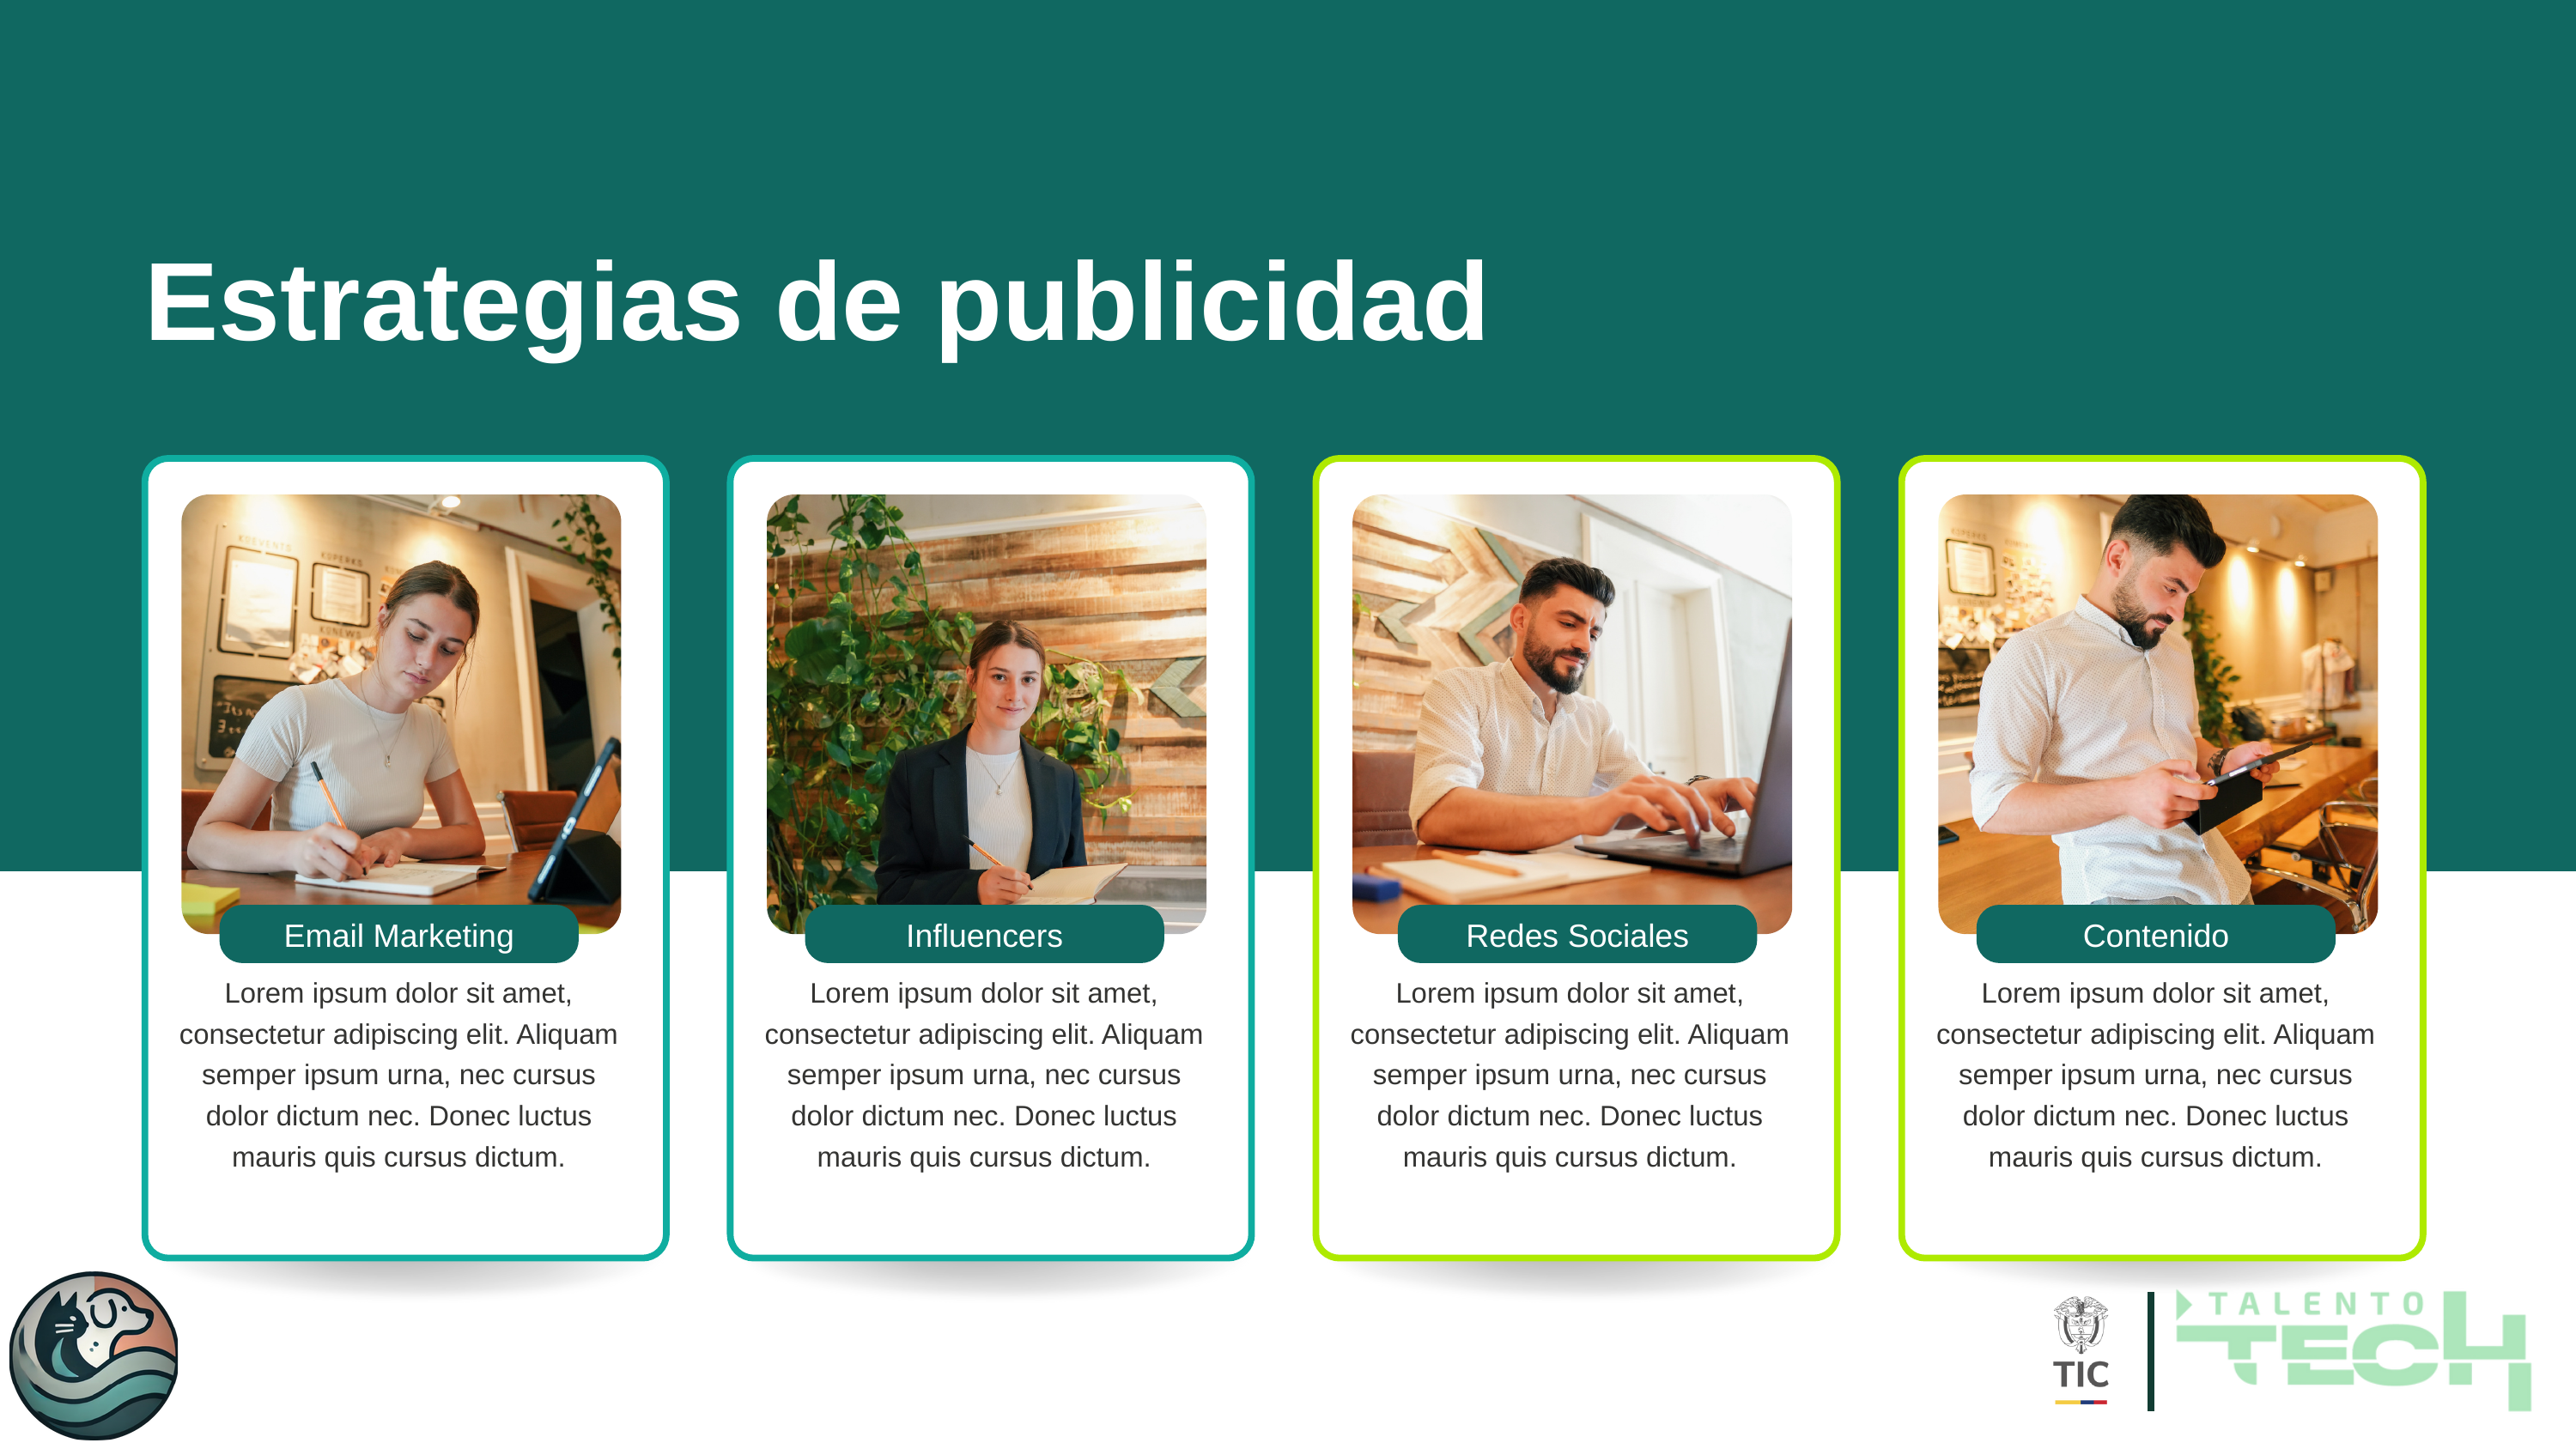

Estrategias de publicidad

Email Marketing

Influencers

Redes Sociales

Contenido
Lorem ipsum dolor sit amet, consectetur adipiscing elit. Aliquam semper ipsum urna, nec cursus dolor dictum nec. Donec luctus mauris quis cursus dictum.
Lorem ipsum dolor sit amet, consectetur adipiscing elit. Aliquam semper ipsum urna, nec cursus dolor dictum nec. Donec luctus mauris quis cursus dictum.
Lorem ipsum dolor sit amet, consectetur adipiscing elit. Aliquam semper ipsum urna, nec cursus dolor dictum nec. Donec luctus mauris quis cursus dictum.
Lorem ipsum dolor sit amet, consectetur adipiscing elit. Aliquam semper ipsum urna, nec cursus dolor dictum nec. Donec luctus mauris quis cursus dictum.